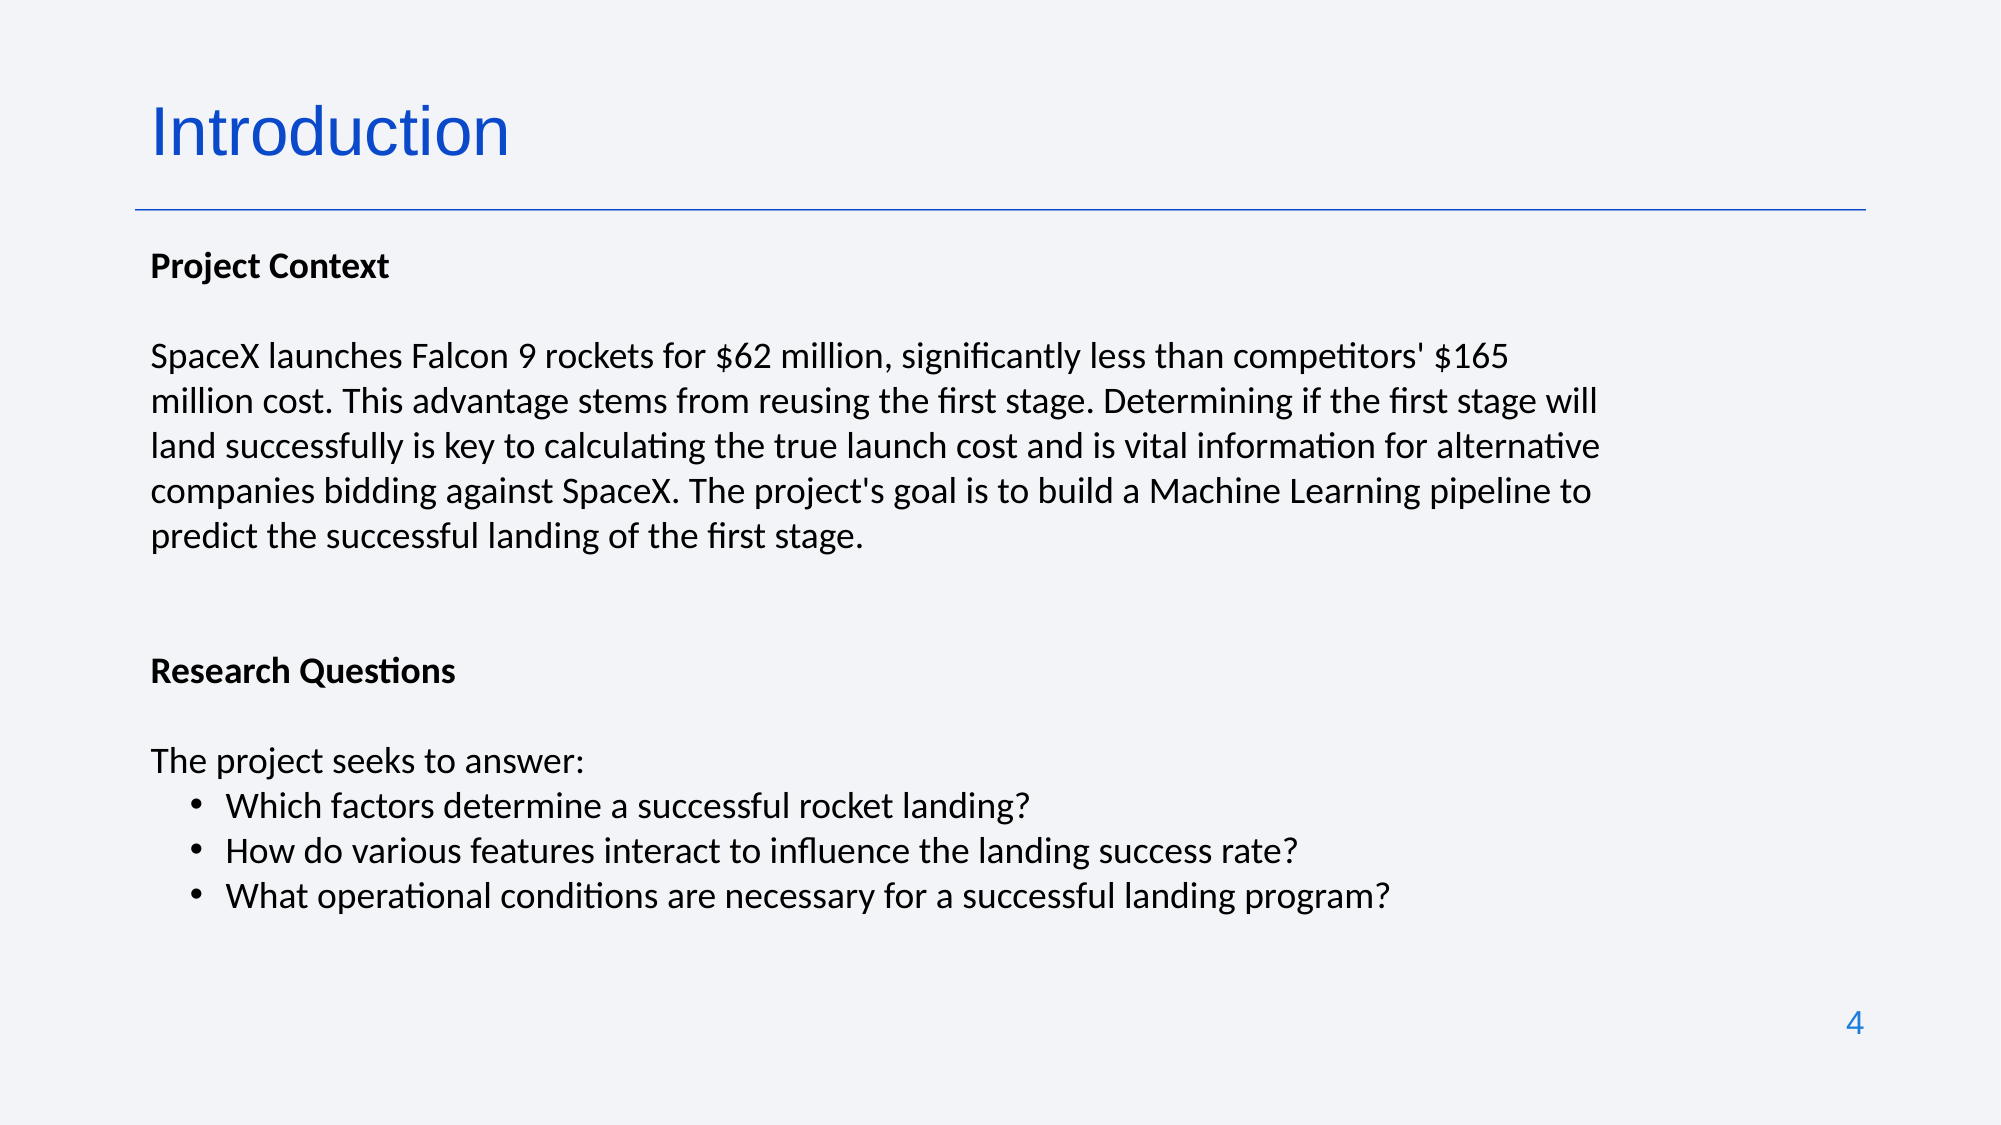

Introduction
Project Context

SpaceX launches Falcon 9 rockets for $62 million, significantly less than competitors' $165 million cost. This advantage stems from reusing the first stage. Determining if the first stage will land successfully is key to calculating the true launch cost and is vital information for alternative companies bidding against SpaceX. The project's goal is to build a Machine Learning pipeline to predict the successful landing of the first stage.

Research Questions

The project seeks to answer:
Which factors determine a successful rocket landing?
How do various features interact to influence the landing success rate?
What operational conditions are necessary for a successful landing program?
4